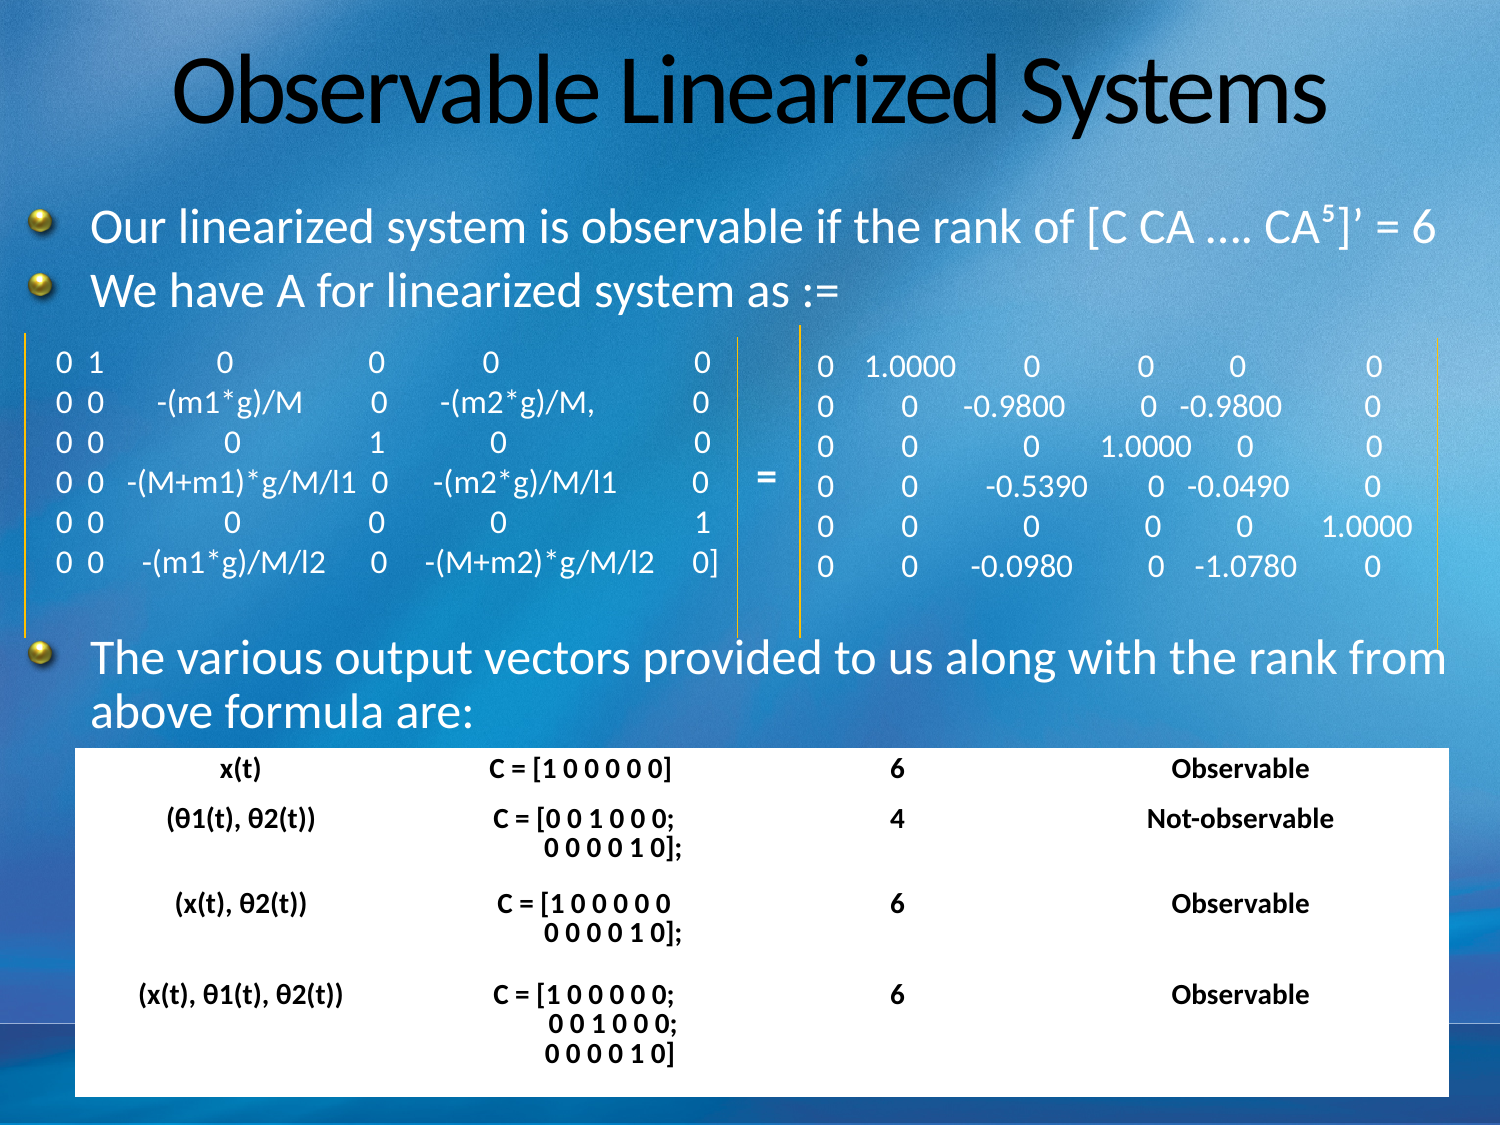

# Observable Linearized Systems
Our linearized system is observable if the rank of [C CA …. CA⁵]’ = 6
We have A for linearized system as :=

The various output vectors provided to us along with the rank from above formula are:
     0  1               0                  0             0                          0
     0  0       -(m1*g)/M         0       -(m2*g)/M,             0
     0  0                0                 1              0                         0
     0  0   -(M+m1)*g/M/l1  0      -(m2*g)/M/l1          0
     0  0                0                 0              0                         1
     0  0     -(m1*g)/M/l2      0     -(M+m2)*g/M/l2     0]
                 0    1.0000         0             0          0                0
                 0         0      -0.9800          0   -0.9800           0
                 0         0              0        1.0000      0               0
                 0         0         -0.5390        0   -0.0490          0
                 0         0              0              0          0         1.0000
                 0         0       -0.0980          0    -1.0780         0
⁼
| x(t) | C = [1 0 0 0 0 0] | 6 | Observable |
| --- | --- | --- | --- |
| (θ1(t), θ2(t)) | C = [0 0 1 0 0 0; 0 0 0 0 1 0]; | 4 | Not-observable |
| (x(t), θ2(t)) | C = [1 0 0 0 0 0 0 0 0 0 1 0]; | 6 | Observable |
| (x(t), θ1(t), θ2(t)) | C = [1 0 0 0 0 0; 0 0 1 0 0 0; 0 0 0 0 1 0] | 6 | Observable |